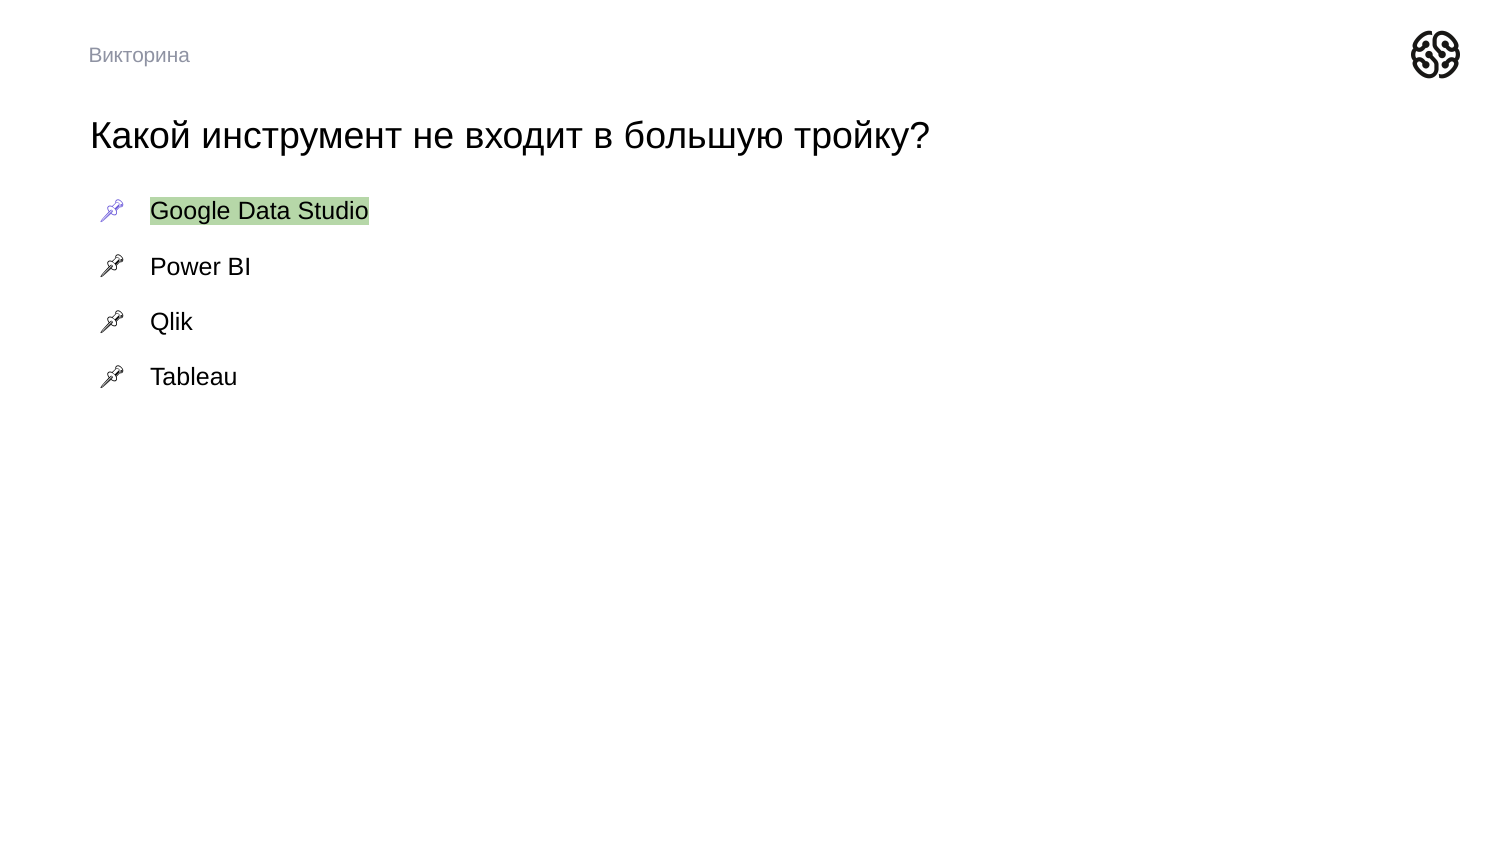

Викторина
# Какой инструмент не входит в большую тройку?
Google Data Studio
Power BI
Qlik
Tableau